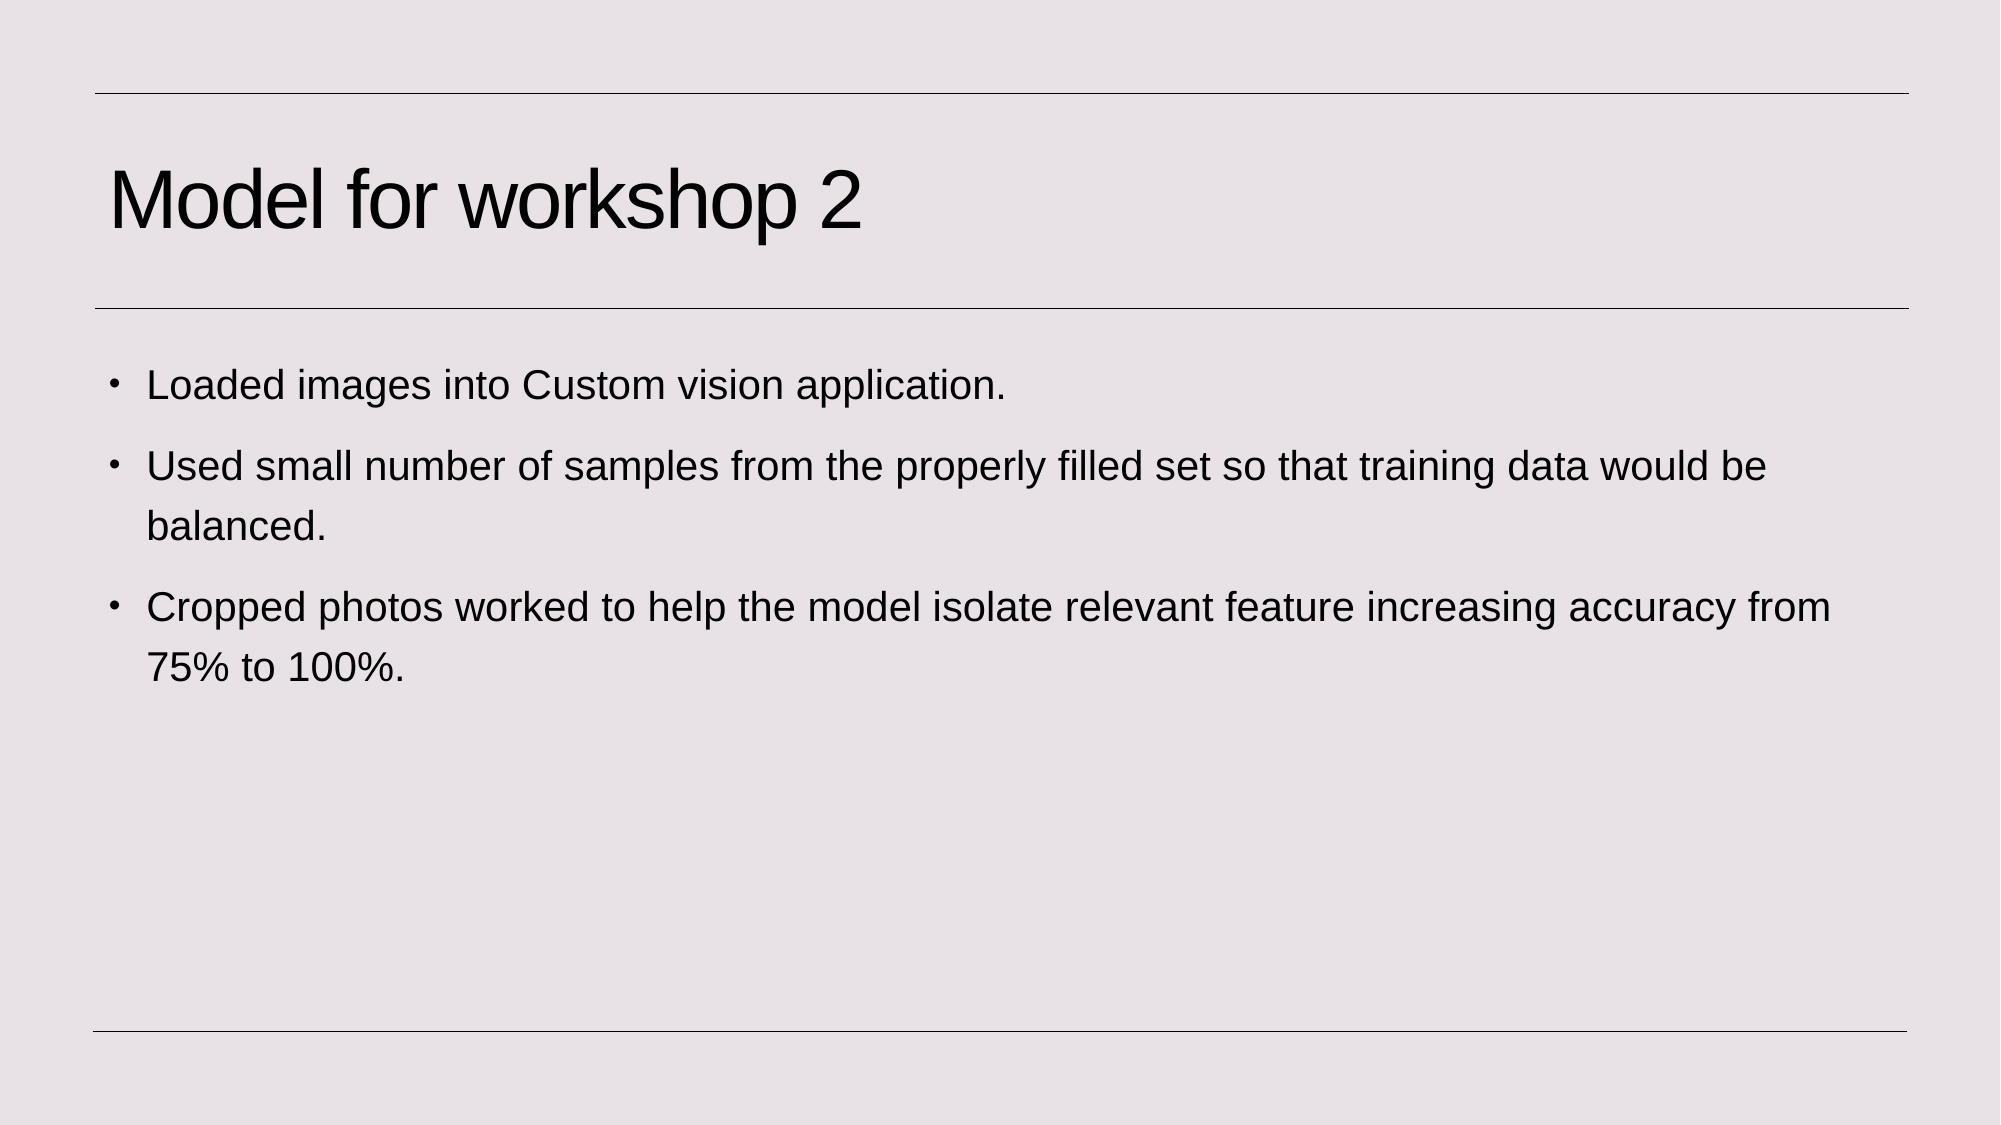

# Model for workshop 2
Loaded images into Custom vision application.
Used small number of samples from the properly filled set so that training data would be balanced.
Cropped photos worked to help the model isolate relevant feature increasing accuracy from 75% to 100%.